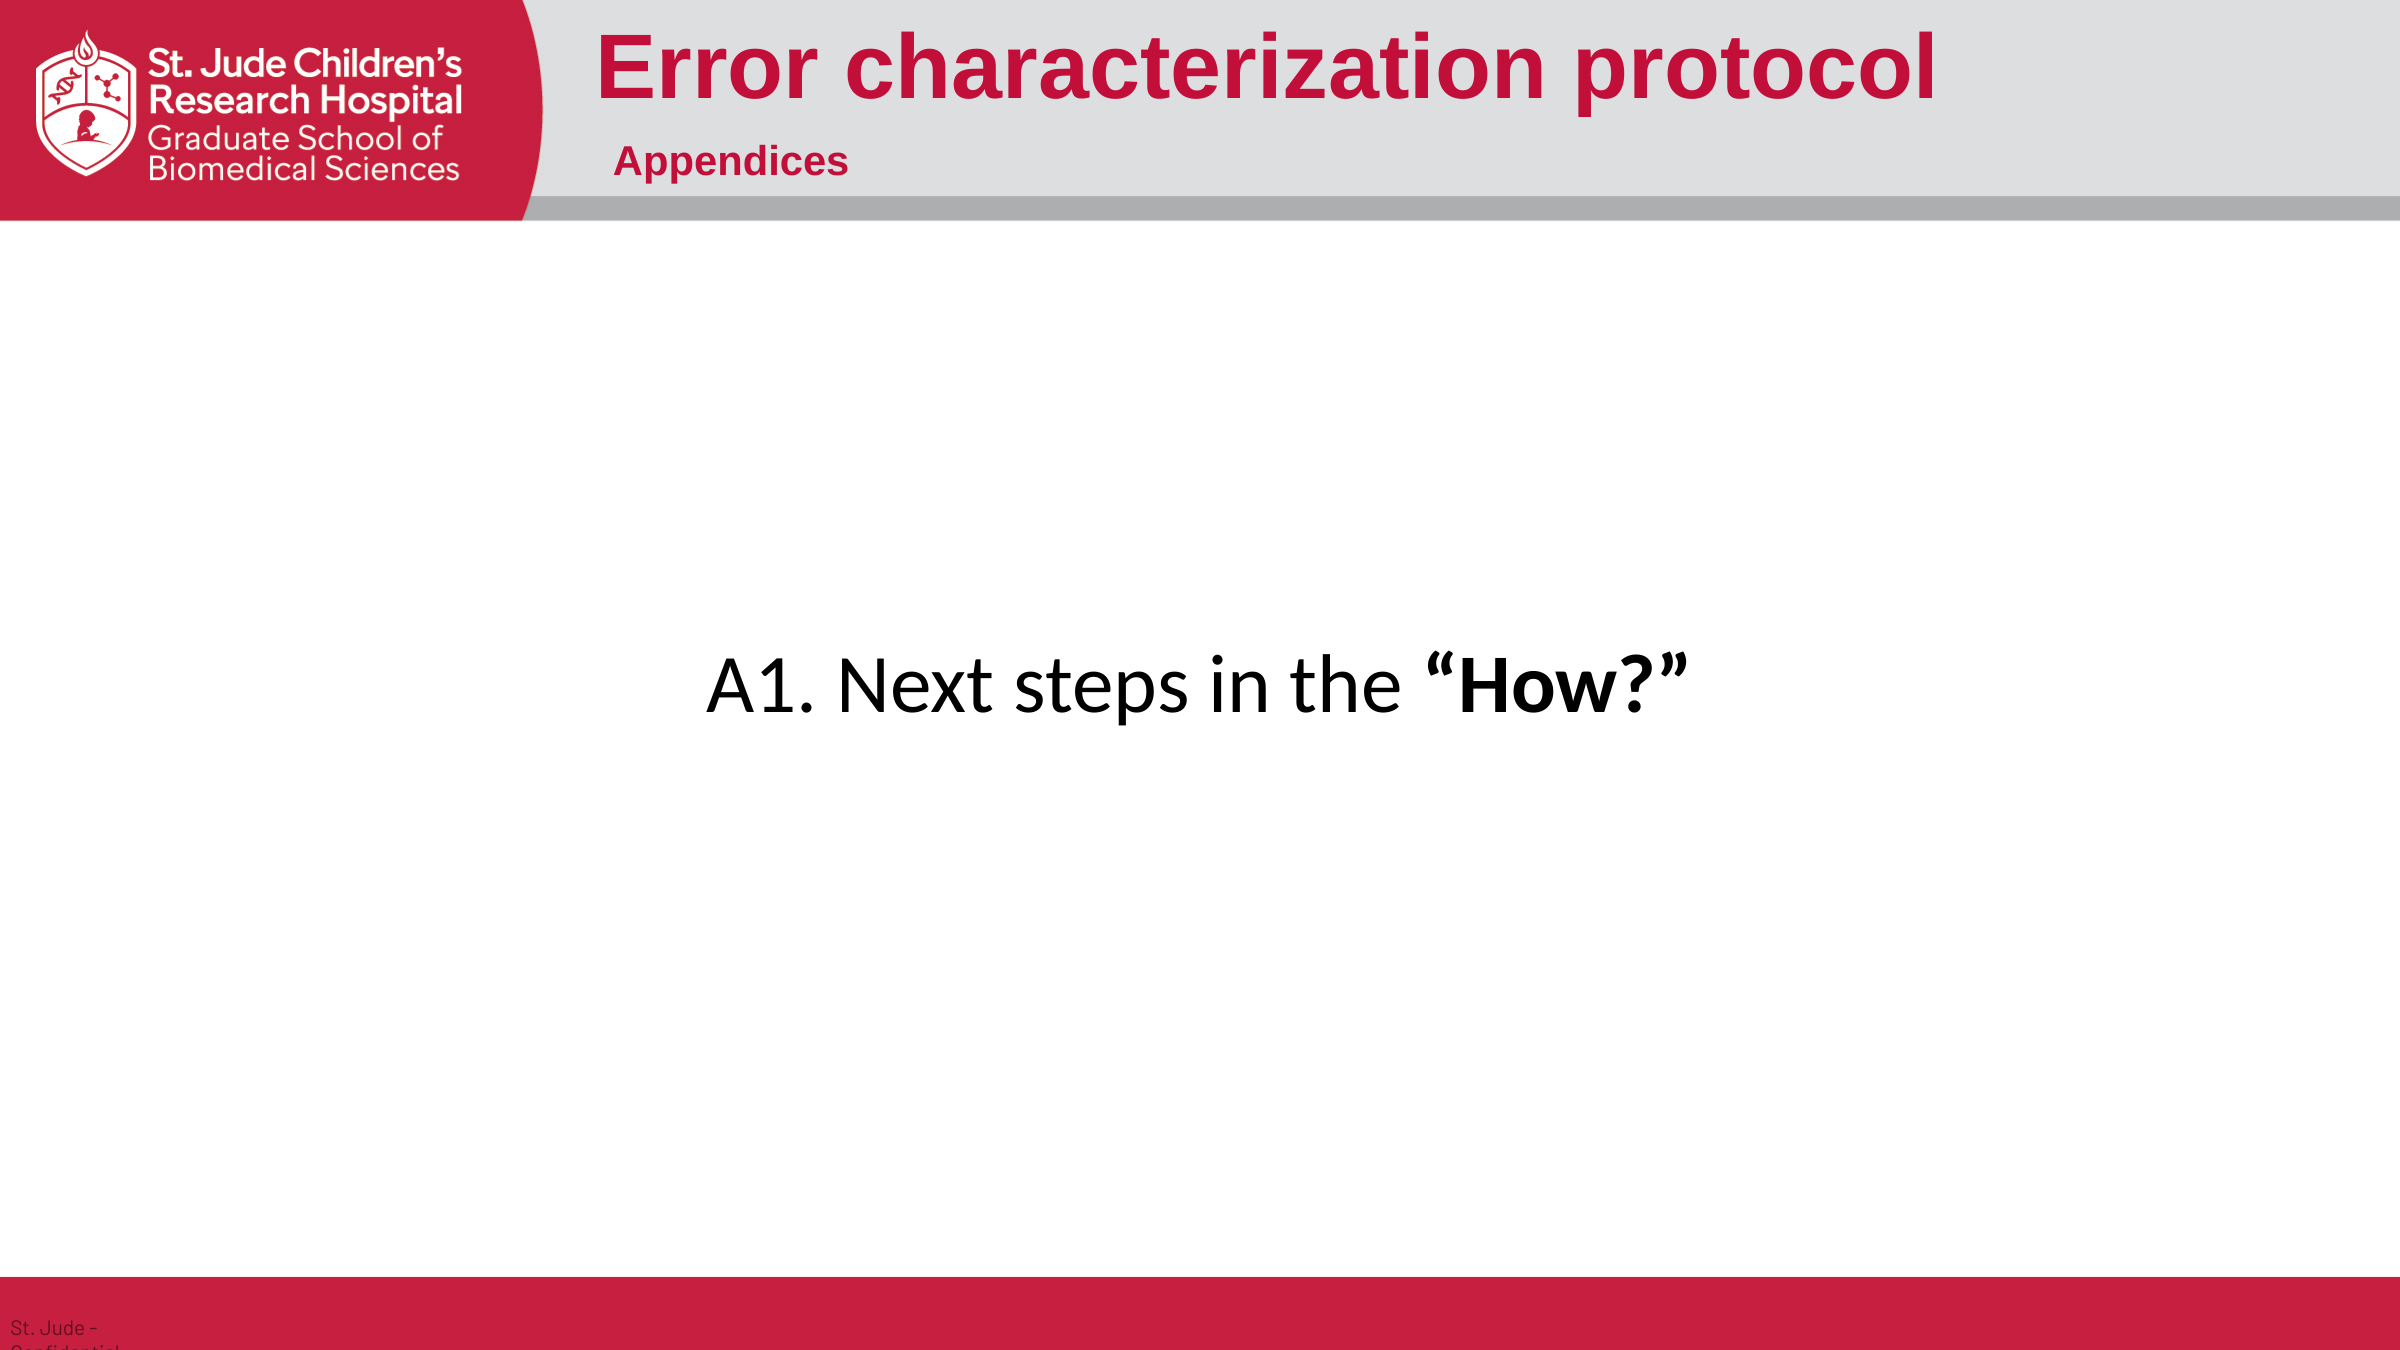

Error characterization protocol
Appendices
A1. Next steps in the “How?”